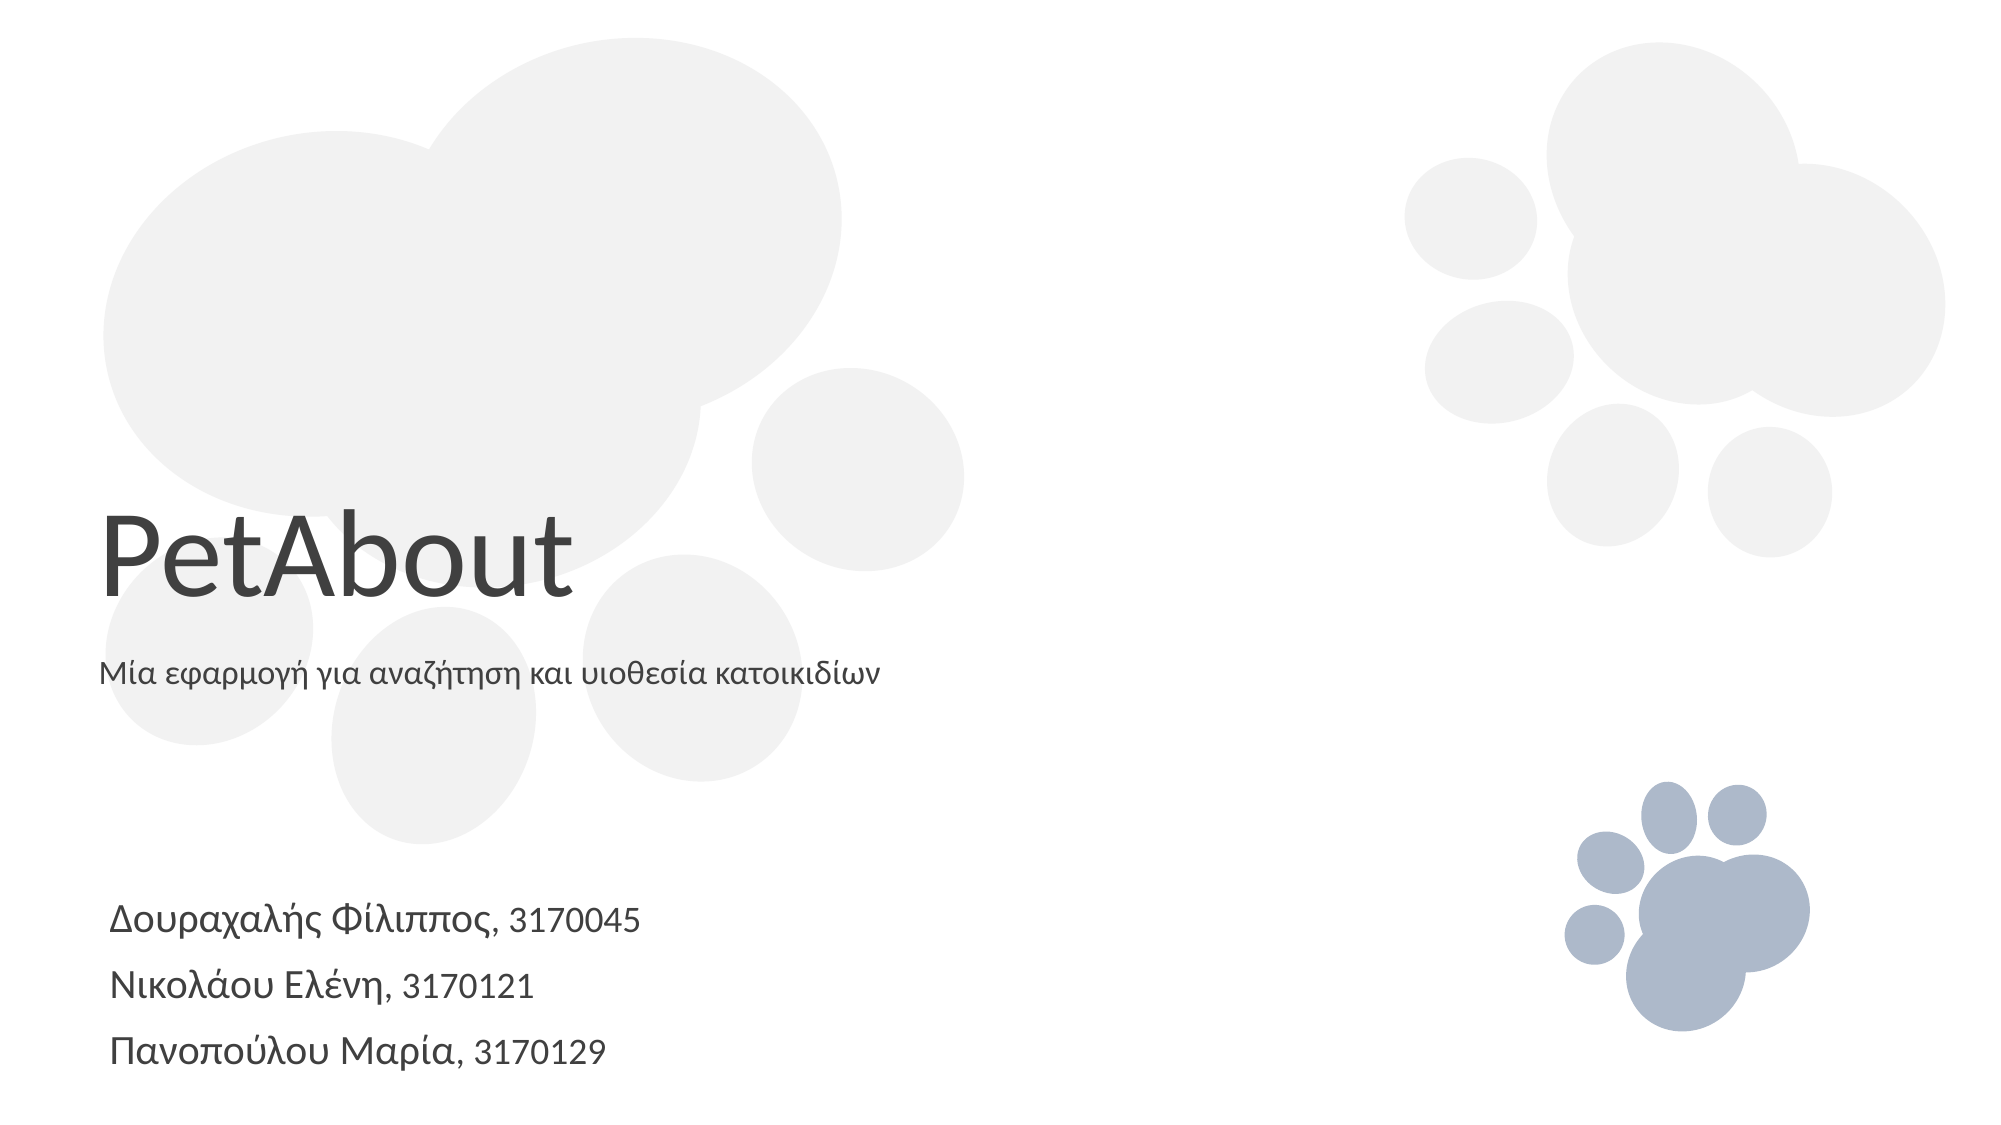

PetAbout
Μία εφαρμογή για αναζήτηση και υιοθεσία κατοικιδίων

Δουραχαλής Φίλιππος, 3170045
Νικολάου Ελένη, 3170121
Πανοπούλου Μαρία, 3170129